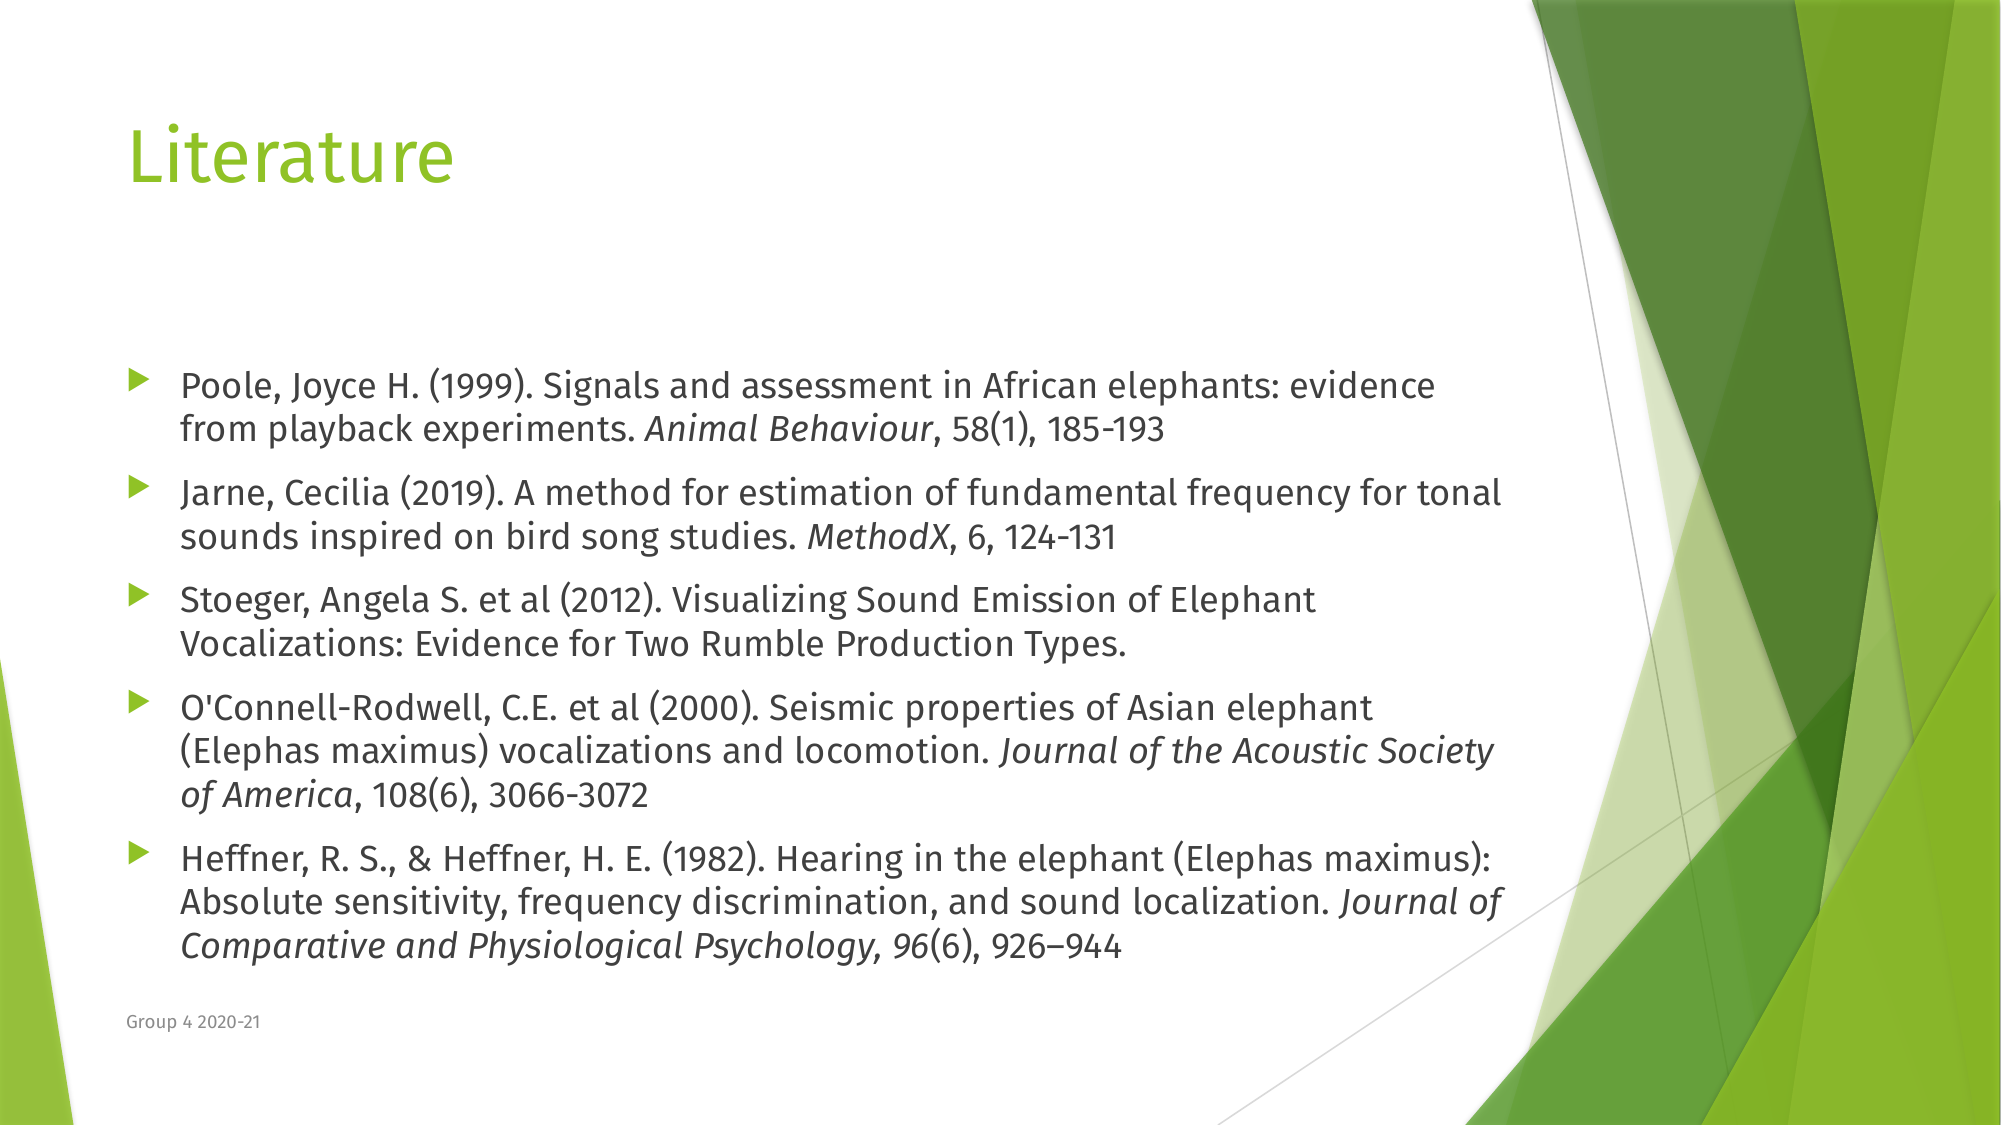

# Literature
Poole, Joyce H. (1999). Signals and assessment in African elephants: evidence from playback experiments. Animal Behaviour, 58(1), 185-193
Jarne, Cecilia (2019). A method for estimation of fundamental frequency for tonal sounds inspired on bird song studies. MethodX, 6, 124-131
Stoeger, Angela S. et al (2012). Visualizing Sound Emission of Elephant Vocalizations: Evidence for Two Rumble Production Types.
O'Connell-Rodwell, C.E. et al (2000). Seismic properties of Asian elephant (Elephas maximus) vocalizations and locomotion. Journal of the Acoustic Society of America, 108(6), 3066-3072
Heffner, R. S., & Heffner, H. E. (1982). Hearing in the elephant (Elephas maximus): Absolute sensitivity, frequency discrimination, and sound localization. Journal of Comparative and Physiological Psychology, 96(6), 926–944

Group 4 2020-21